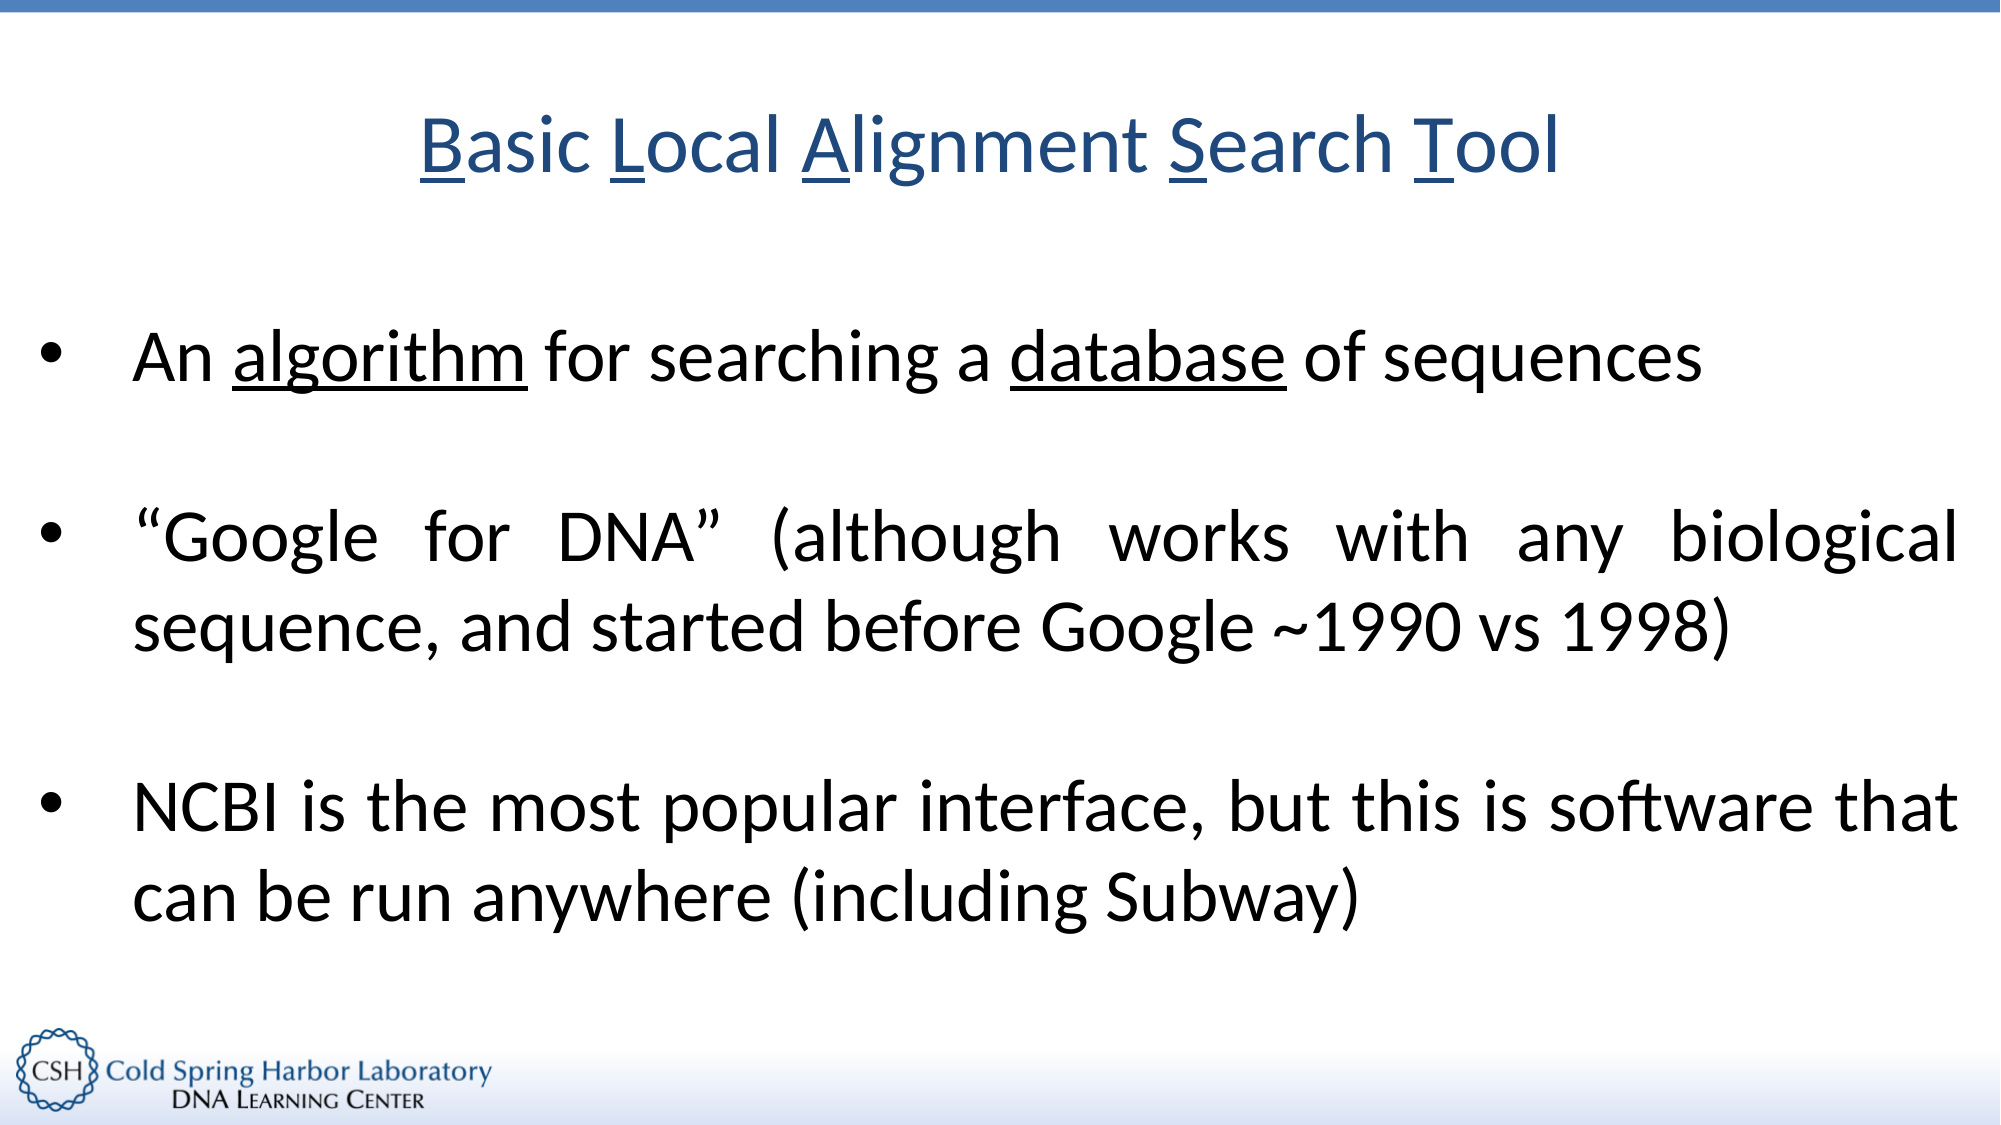

# Basic Local Alignment Search Tool
An algorithm for searching a database of sequences

“Google for DNA” (although works with any biological sequence, and started before Google ~1990 vs 1998)

NCBI is the most popular interface, but this is software that can be run anywhere (including Subway)